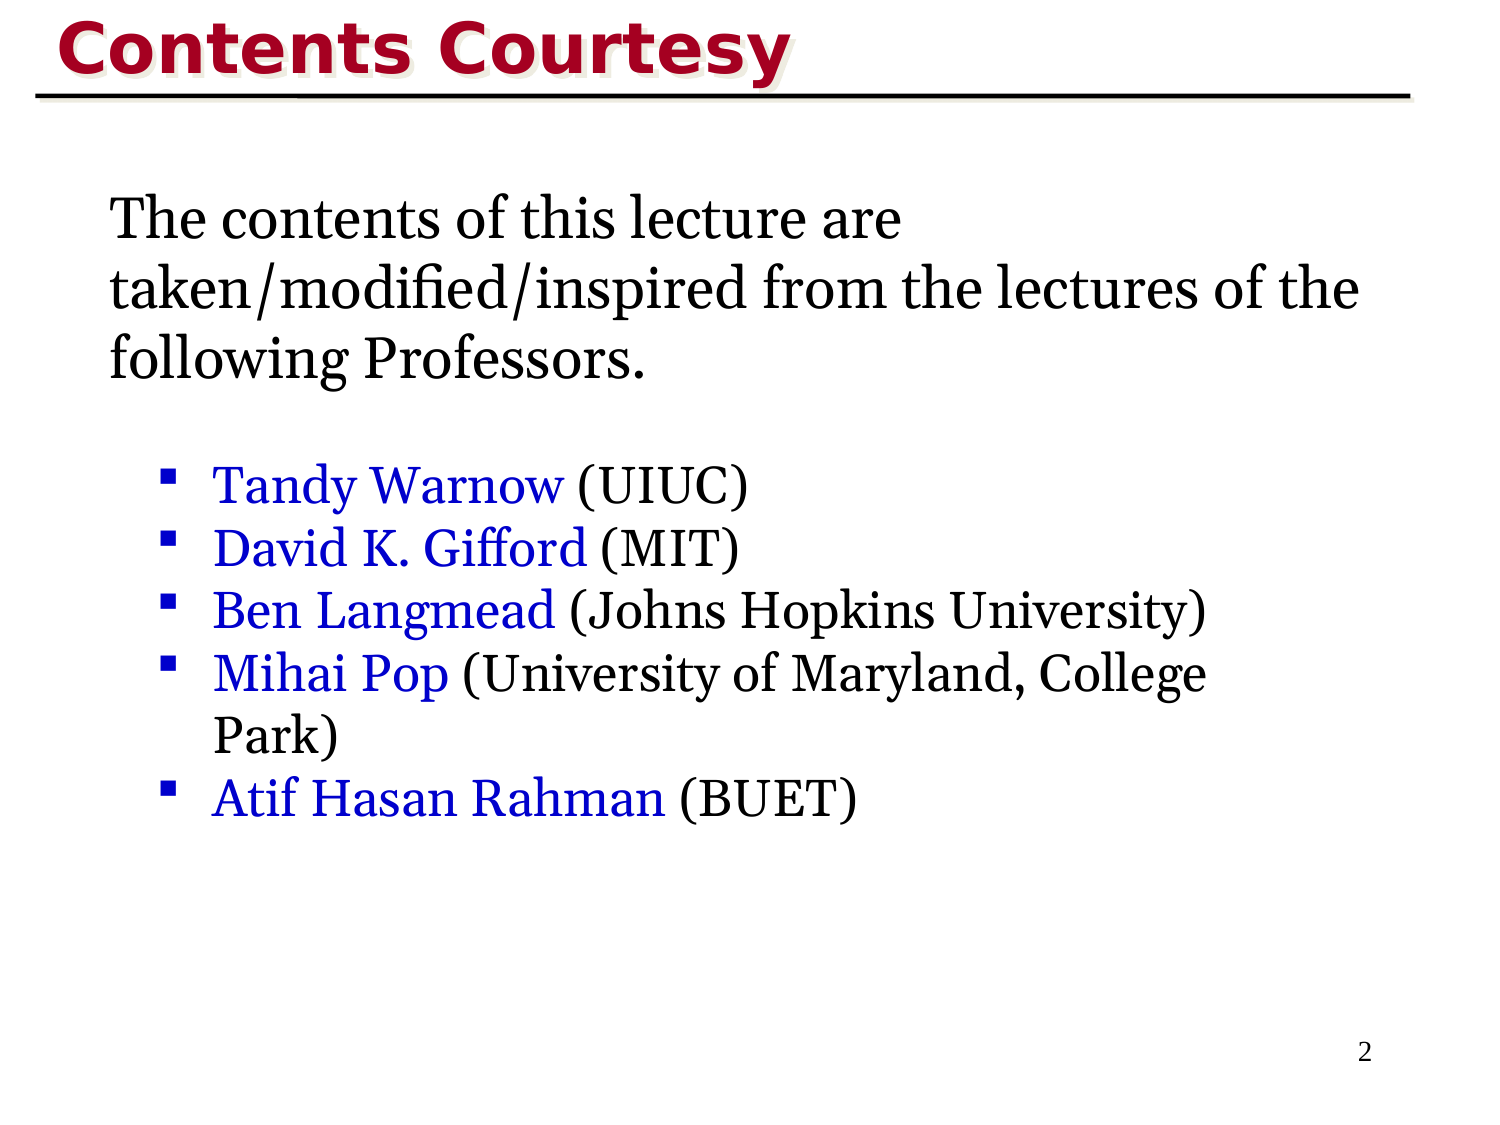

Contents Courtesy

The contents of this lecture are taken/modified/inspired from the lectures of the following Professors.
Tandy Warnow (UIUC)
David K. Gifford (MIT)
Ben Langmead (Johns Hopkins University)
Mihai Pop (University of Maryland, College Park)
Atif Hasan Rahman (BUET)
2